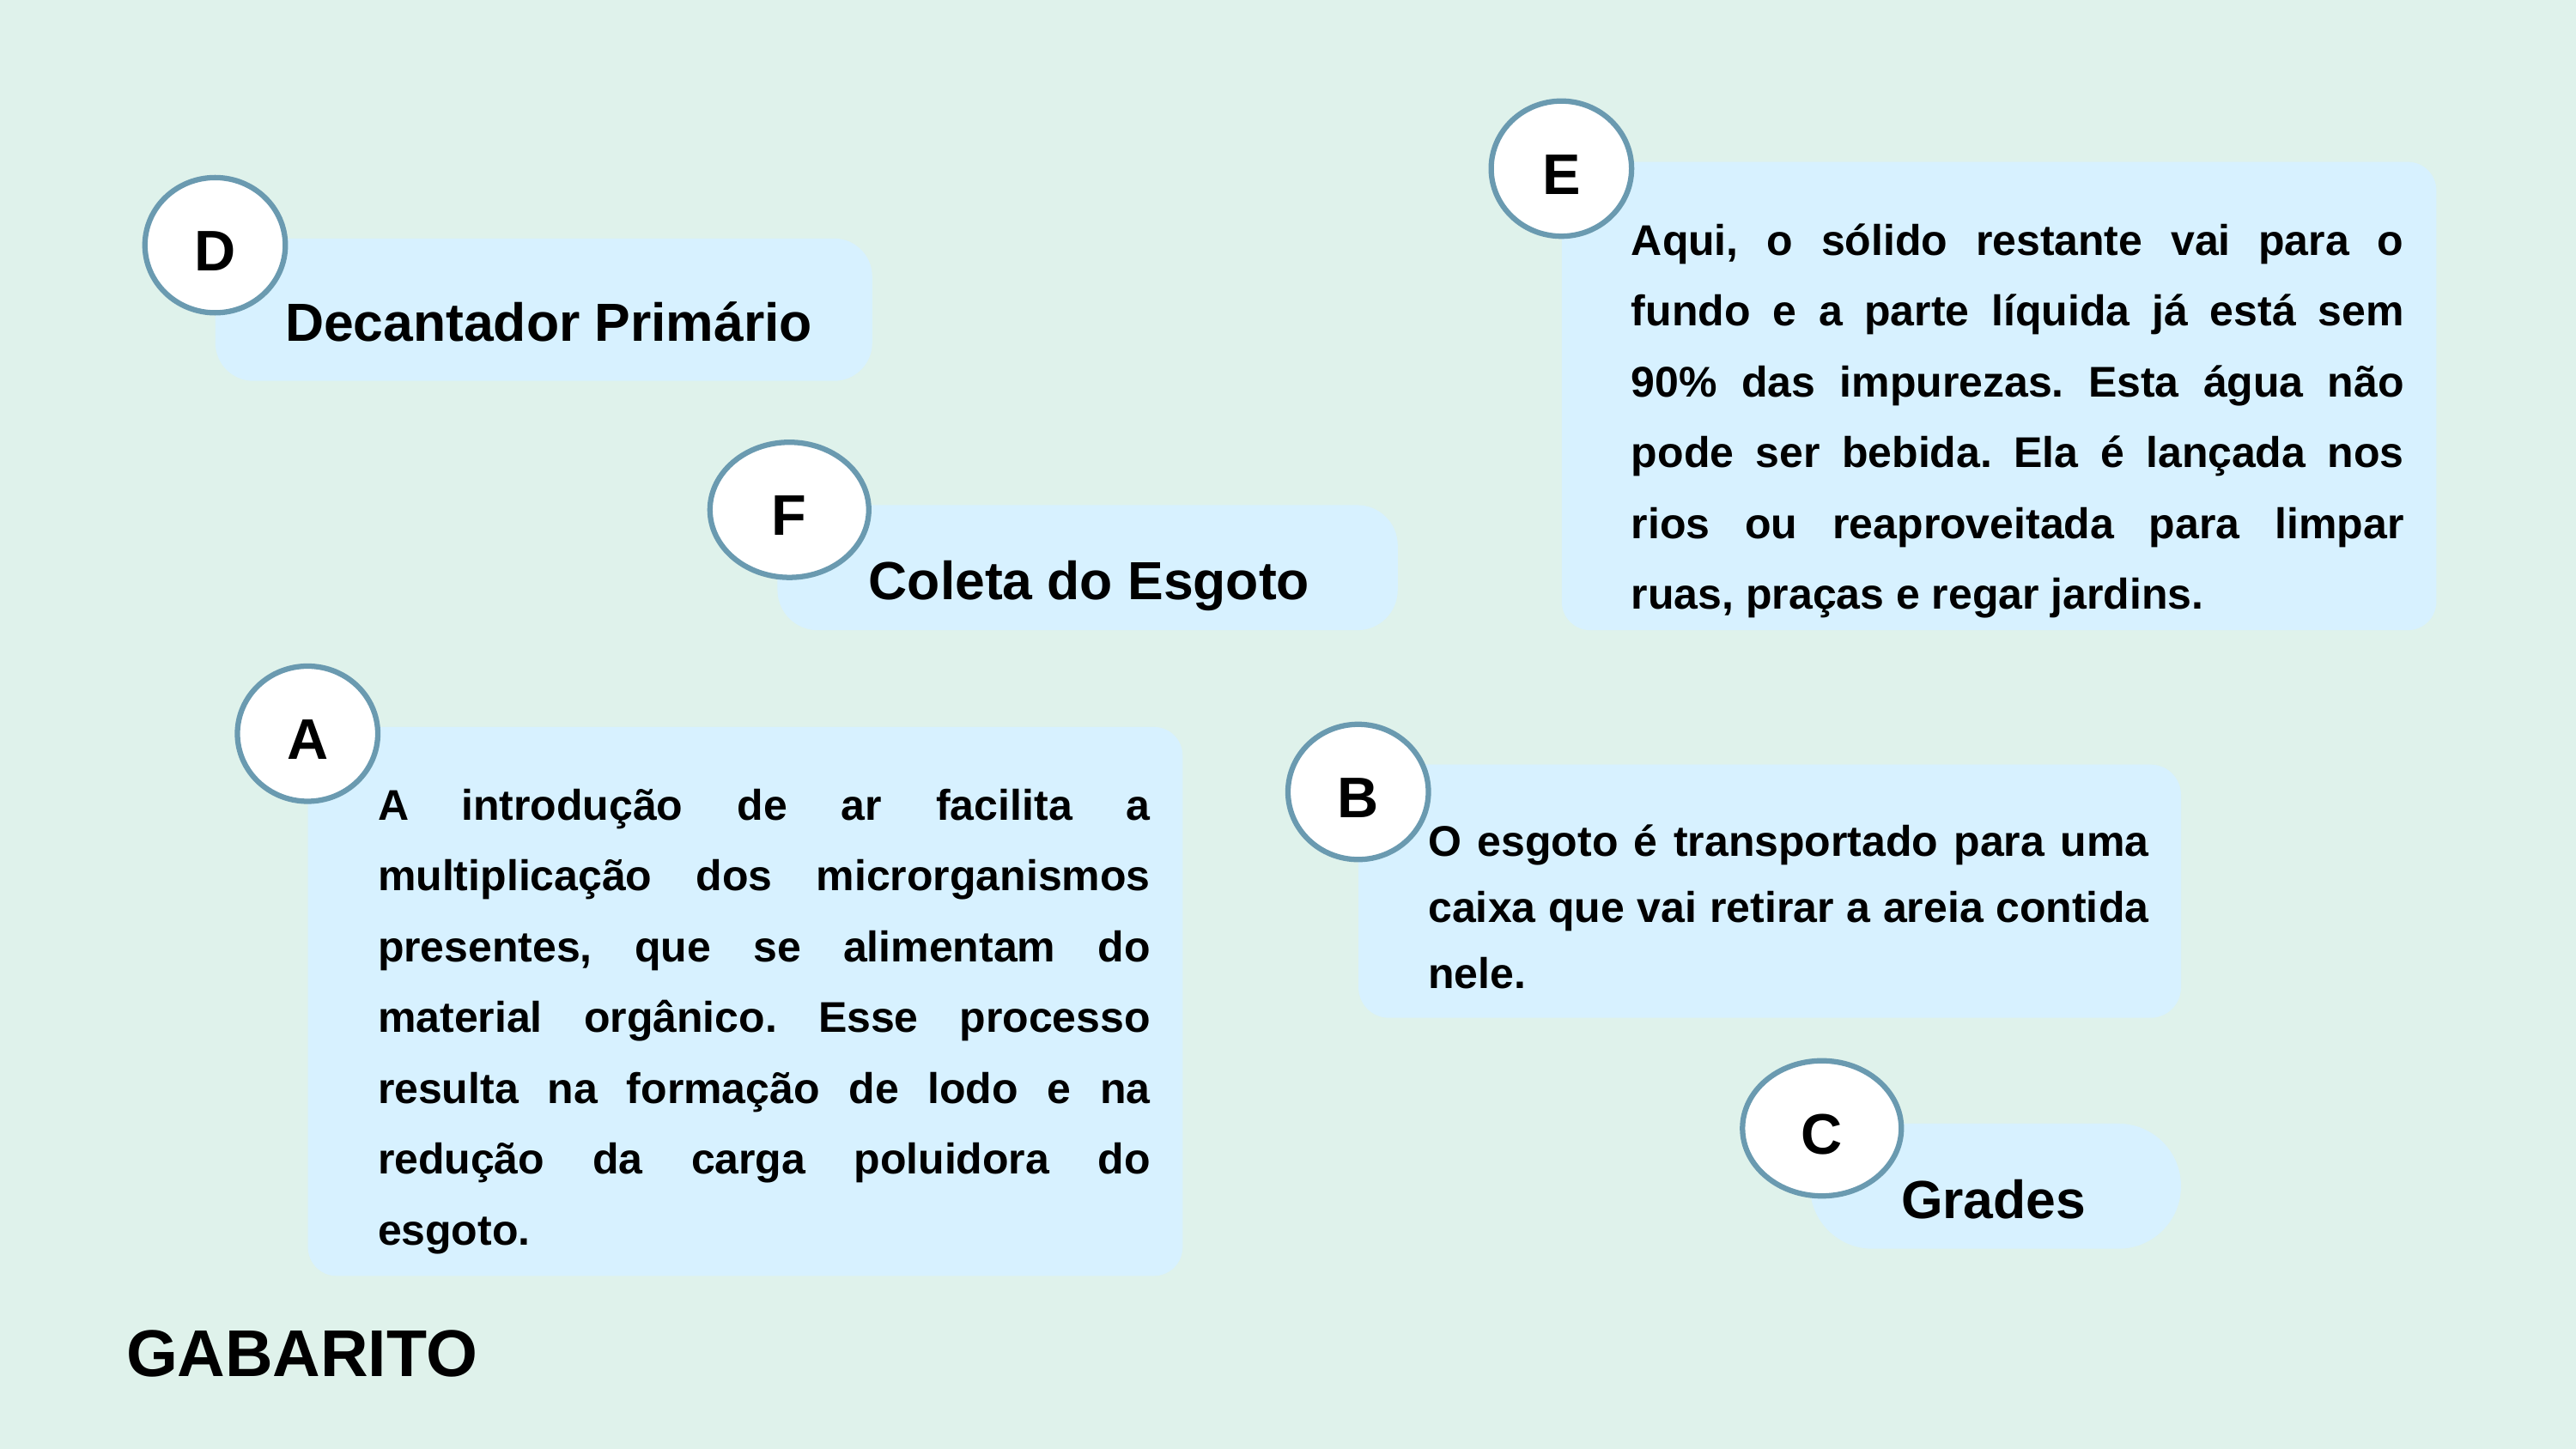

E

Aqui, o sólido restante vai para o fundo e a parte líquida já está sem 90% das impurezas. Esta água não pode ser bebida. Ela é lançada nos rios ou reaproveitada para limpar ruas, praças e regar jardins.

D

Decantador Primário

F

Coleta do Esgoto

A

A introdução de ar facilita a multiplicação dos microrganismos presentes, que se alimentam do material orgânico. Esse processo resulta na formação de lodo e na redução da carga poluidora do esgoto.

B

O esgoto é transportado para uma caixa que vai retirar a areia contida nele.

C

Grades
GABARITO